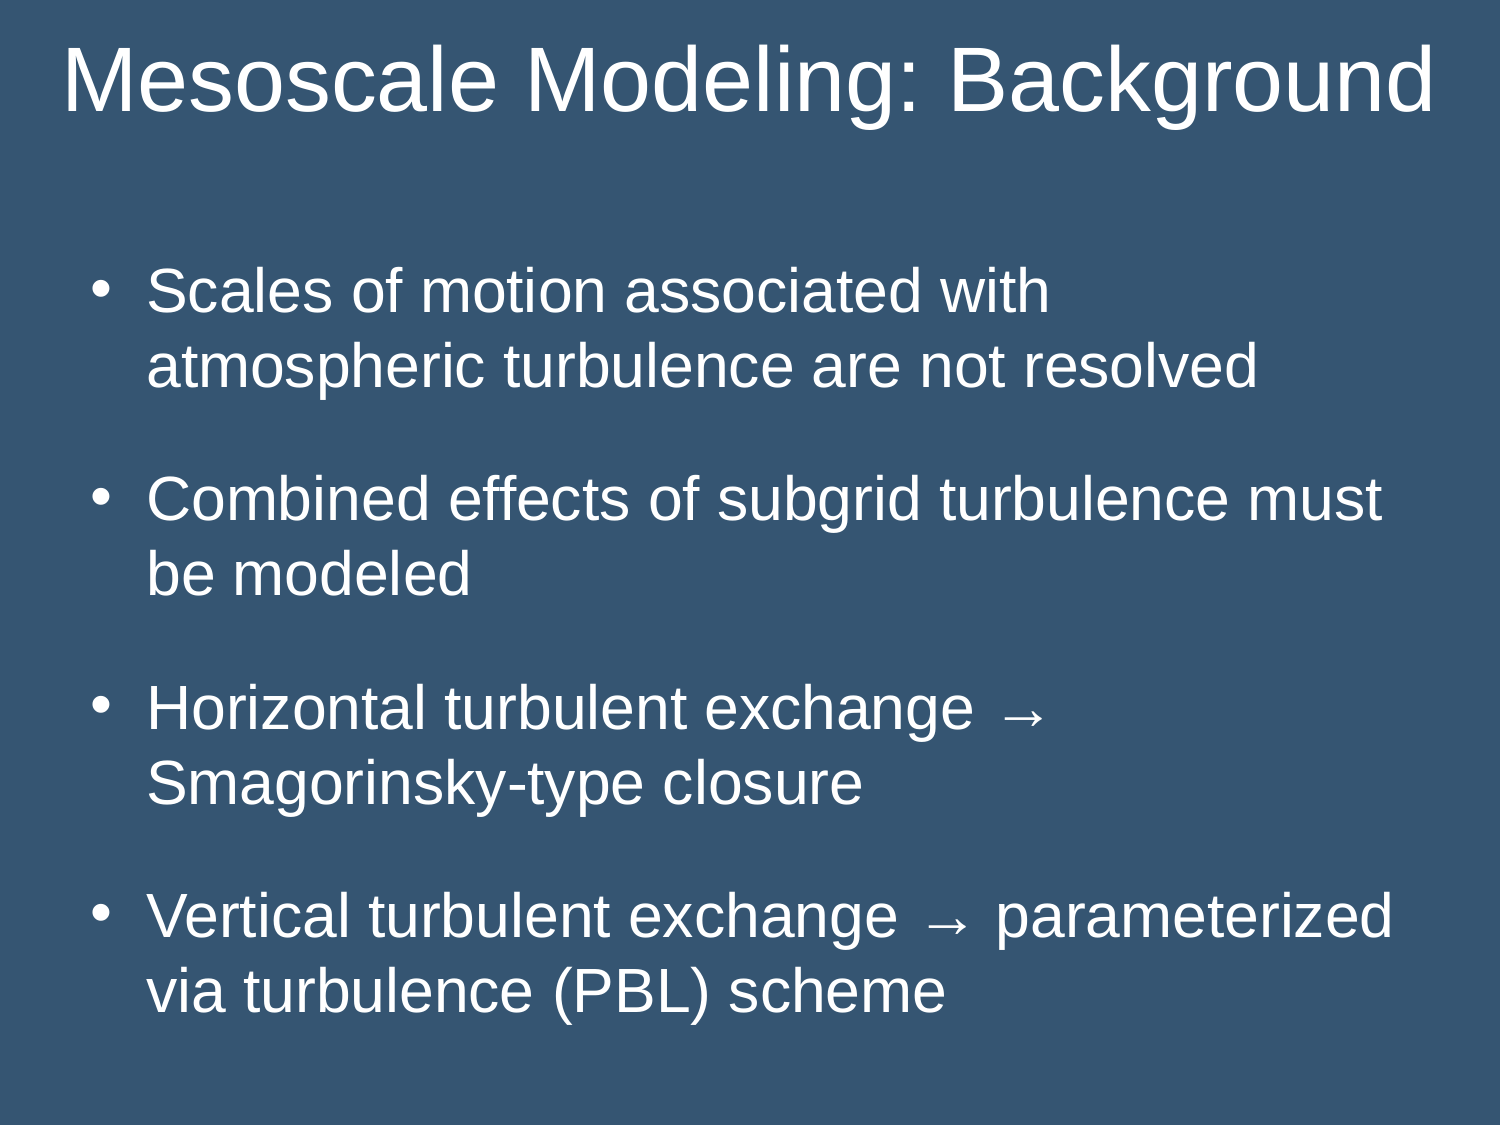

# Mesoscale Modeling: Background
Scales of motion associated with atmospheric turbulence are not resolved
Combined effects of subgrid turbulence must be modeled
Horizontal turbulent exchange → Smagorinsky-type closure
Vertical turbulent exchange → parameterized via turbulence (PBL) scheme